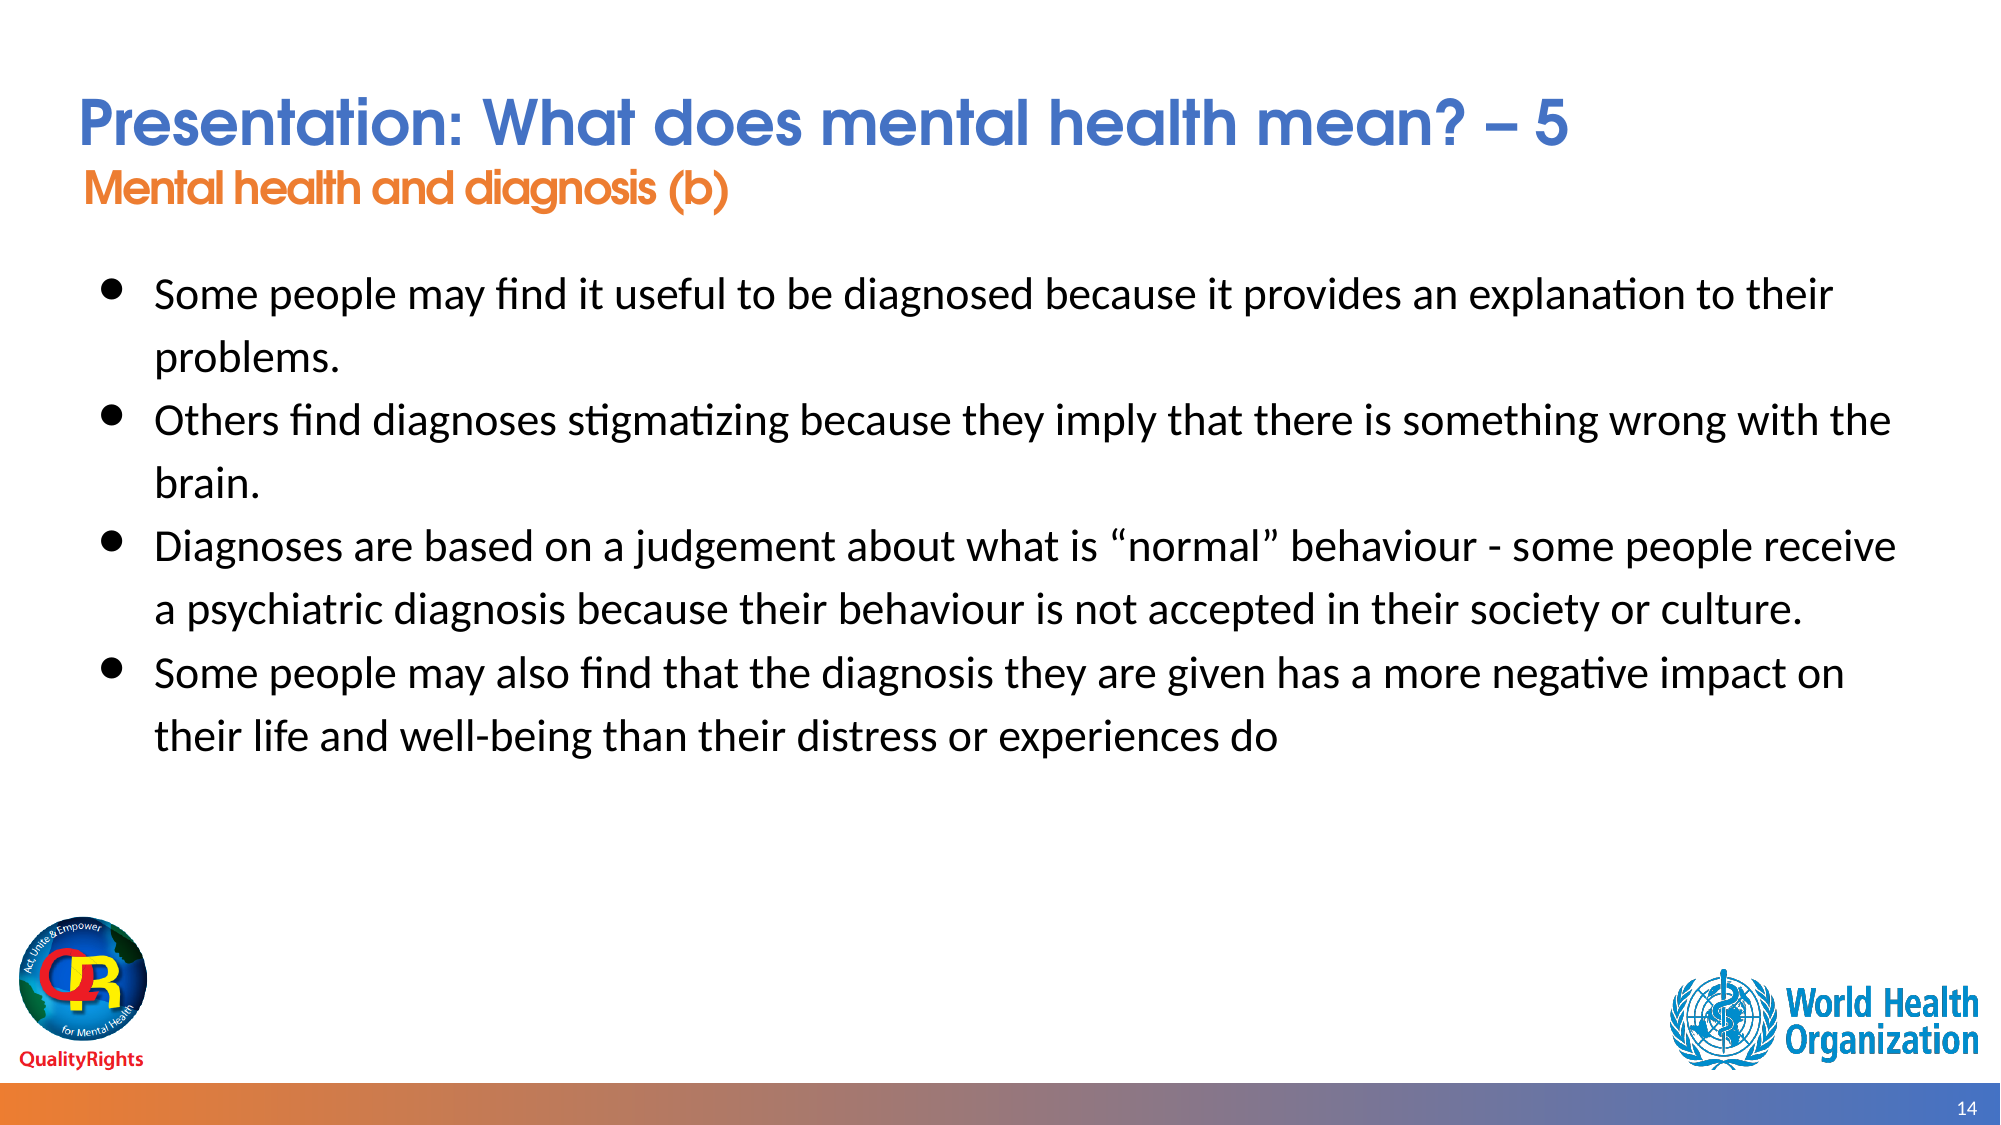

# Presentation: What does mental health mean? – 5
Mental health and diagnosis (b)
Some people may find it useful to be diagnosed because it provides an explanation to their problems.
Others find diagnoses stigmatizing because they imply that there is something wrong with the brain.
Diagnoses are based on a judgement about what is “normal” behaviour - some people receive a psychiatric diagnosis because their behaviour is not accepted in their society or culture.
Some people may also find that the diagnosis they are given has a more negative impact on their life and well-being than their distress or experiences do